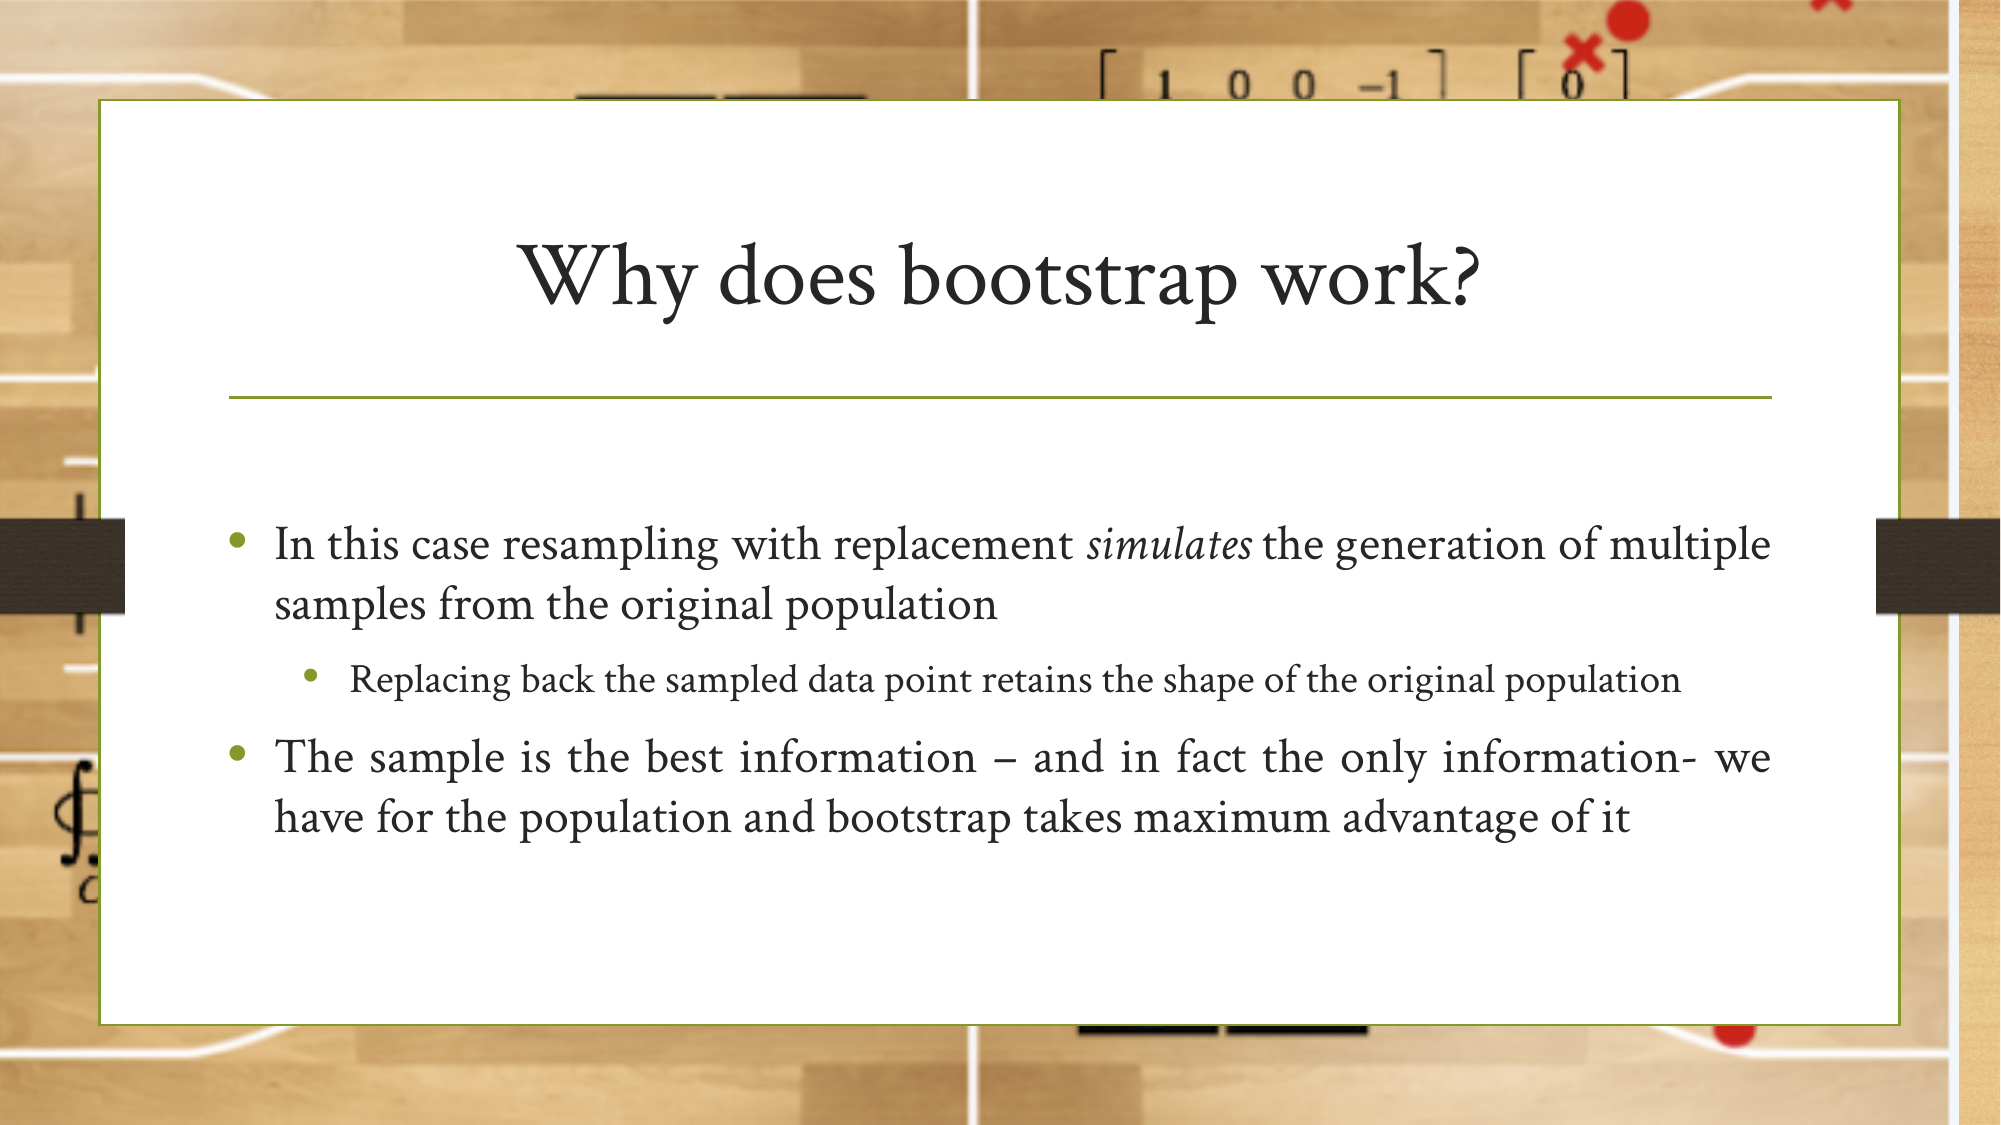

# Why does bootstrap work?

In this case resampling with replacement simulates the generation of multiple samples from the original population
Replacing back the sampled data point retains the shape of the original population
The sample is the best information – and in fact the only information- we have for the population and bootstrap takes maximum advantage of it